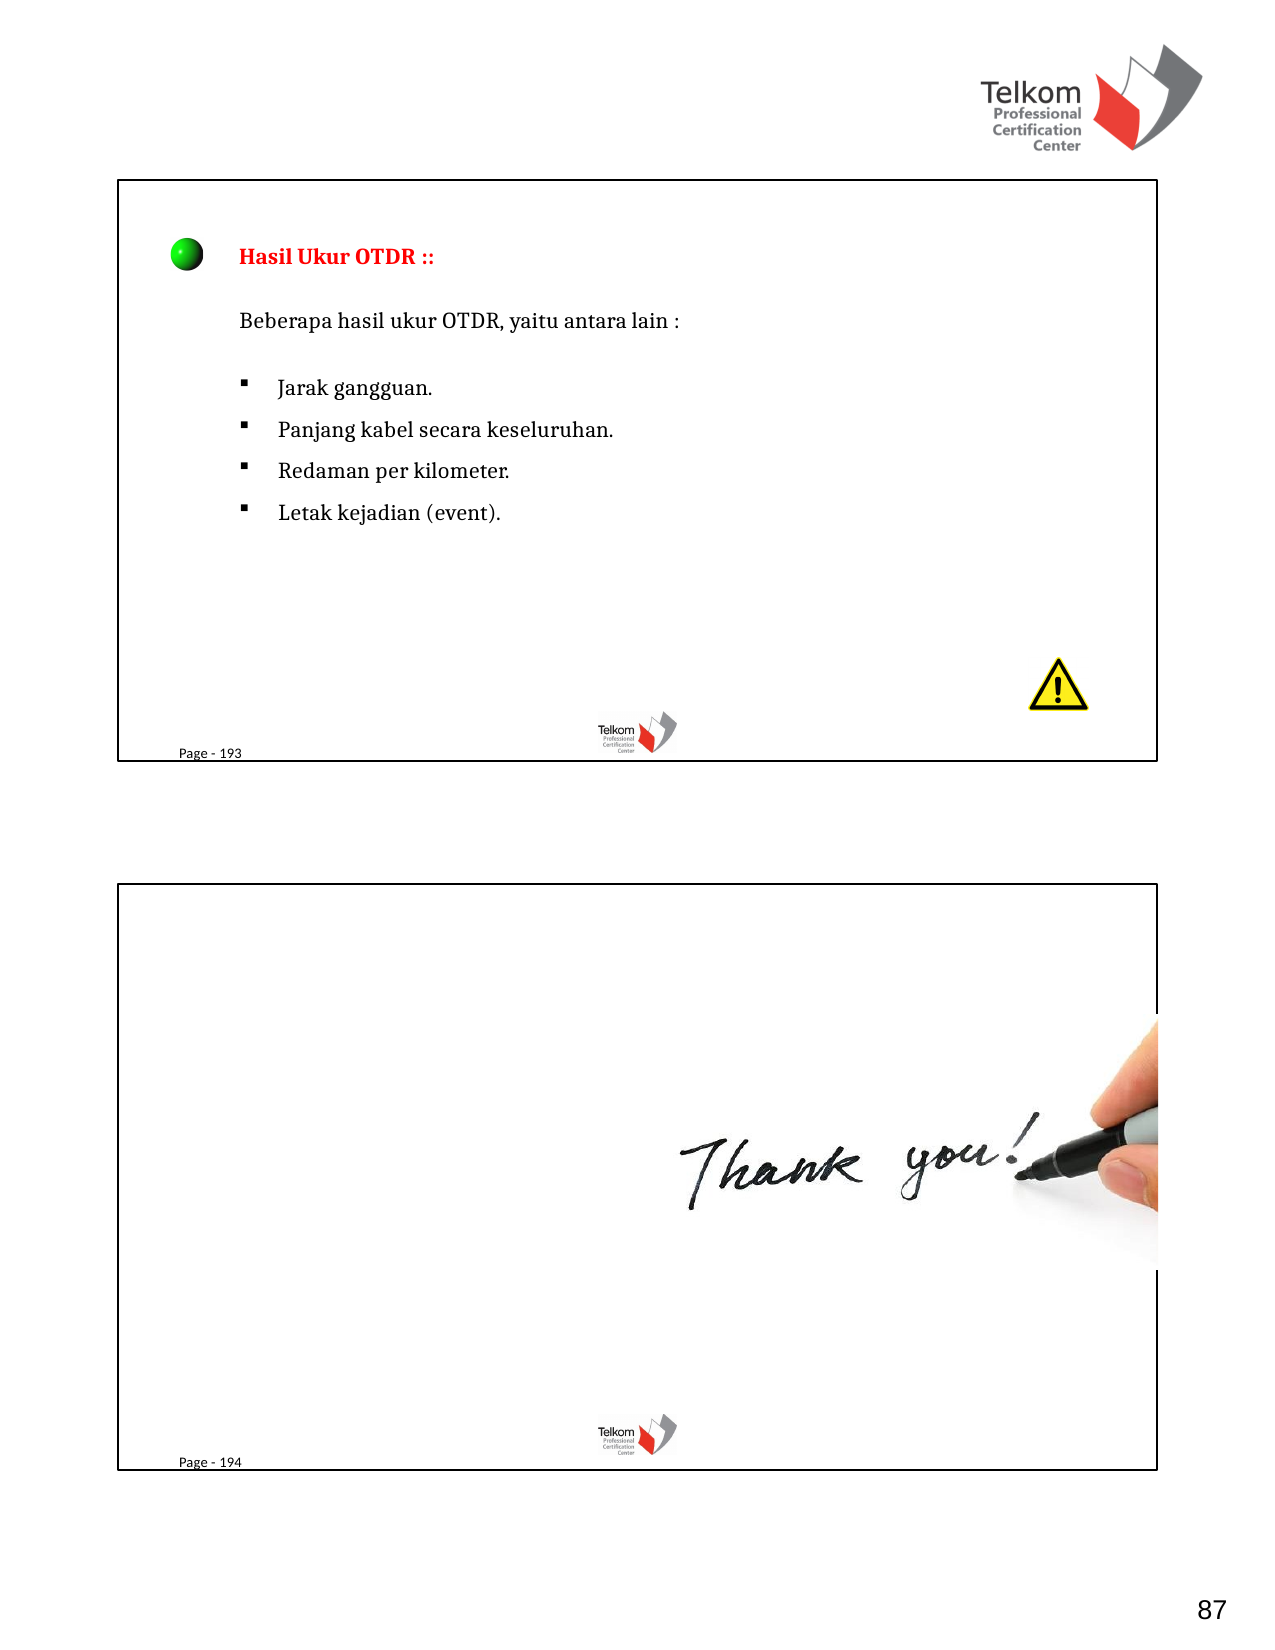

Hasil Ukur OTDR ::

Beberapa hasil ukur OTDR, yaitu antara lain :

Jarak gangguan.
Panjang kabel secara keseluruhan.
Redaman per kilometer.
Letak kejadian (event).

Page - 193

Page - 194

87